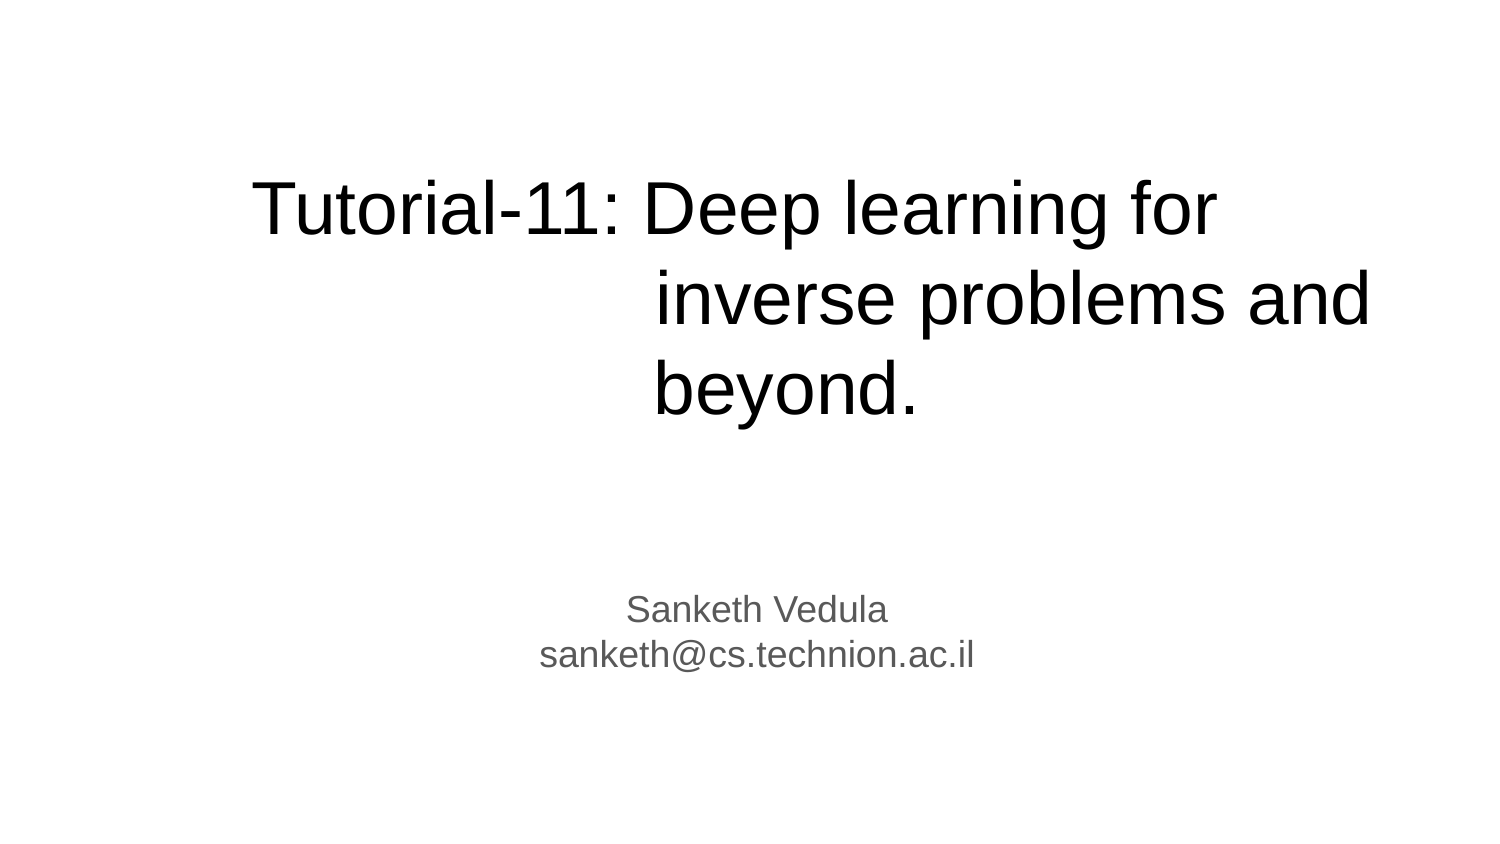

# Tutorial-11: Deep learning for inverse problems and beyond.
Sanketh Vedula
sanketh@cs.technion.ac.il